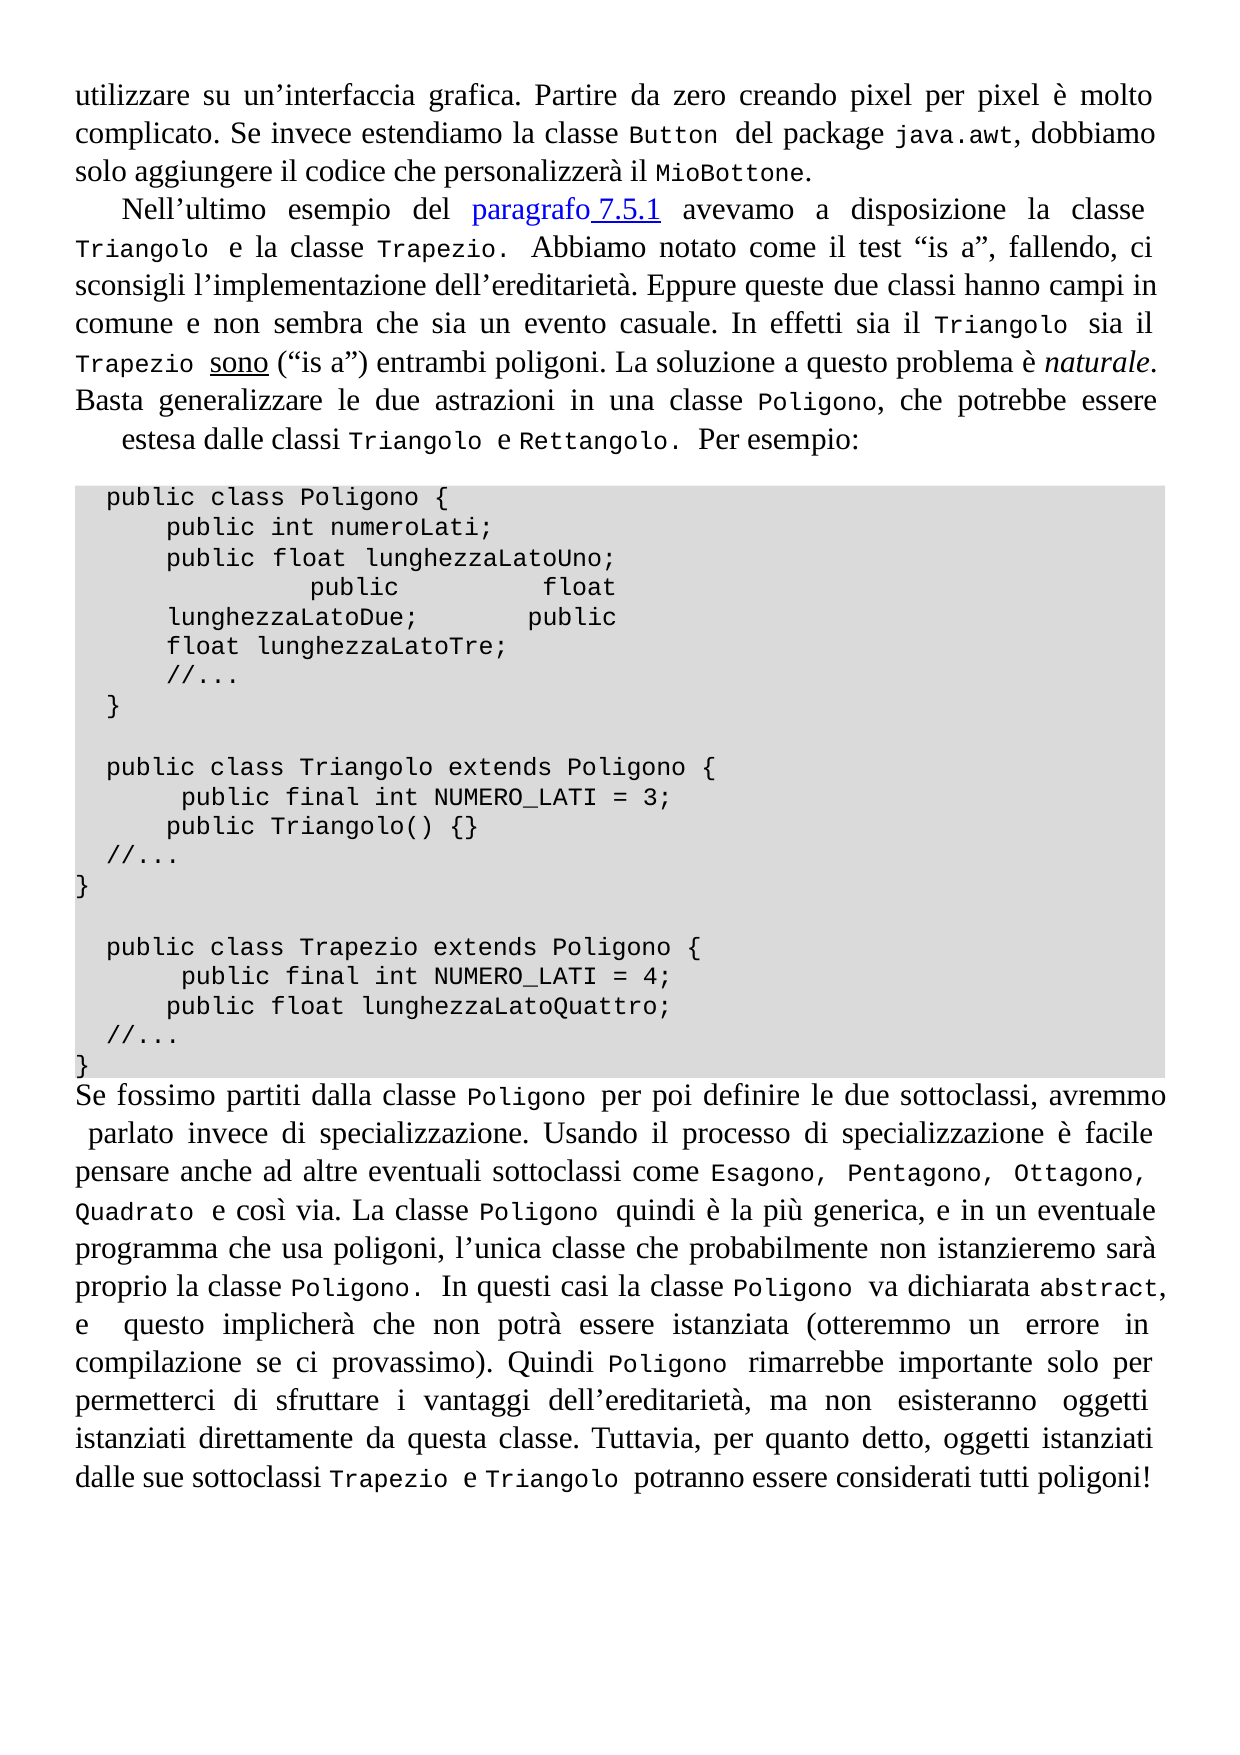

utilizzare su un’interfaccia grafica. Partire da zero creando pixel per pixel è molto  complicato. Se invece estendiamo la classe Button del package java.awt, dobbiamo  solo aggiungere il codice che personalizzerà il MioBottone.
Nell’ultimo esempio del paragrafo 7.5.1 avevamo a disposizione la classe  Triangolo e la classe Trapezio. Abbiamo notato come il test “is a”, fallendo, ci  sconsigli l’implementazione dell’ereditarietà. Eppure queste due classi hanno campi in  comune e non sembra che sia un evento casuale. In effetti sia il Triangolo sia il  Trapezio sono (“is a”) entrambi poligoni. La soluzione a questo problema è naturale.  Basta generalizzare le due astrazioni in una classe Poligono, che potrebbe essere
estesa dalle classi Triangolo e Rettangolo. Per esempio:
public class Poligono {
public int numeroLati;
public float lunghezzaLatoUno;  public float lunghezzaLatoDue;  public float lunghezzaLatoTre;
//...
}

public class Triangolo extends Poligono {  public final int NUMERO_LATI = 3;  public Triangolo() {}
//...
}

public class Trapezio extends Poligono {  public final int NUMERO_LATI = 4;  public float lunghezzaLatoQuattro;
//...
}
Se fossimo partiti dalla classe Poligono per poi definire le due sottoclassi, avremmo  parlato invece di specializzazione. Usando il processo di specializzazione è facile  pensare anche ad altre eventuali sottoclassi come Esagono, Pentagono, Ottagono,  Quadrato e così via. La classe Poligono quindi è la più generica, e in un eventuale  programma che usa poligoni, l’unica classe che probabilmente non istanzieremo sarà  proprio la classe Poligono. In questi casi la classe Poligono va dichiarata abstract, e  questo implicherà che non potrà essere istanziata (otteremmo un errore in  compilazione se ci provassimo). Quindi Poligono rimarrebbe importante solo per  permetterci di sfruttare i vantaggi dell’ereditarietà, ma non esisteranno oggetti  istanziati direttamente da questa classe. Tuttavia, per quanto detto, oggetti istanziati  dalle sue sottoclassi Trapezio e Triangolo potranno essere considerati tutti poligoni!